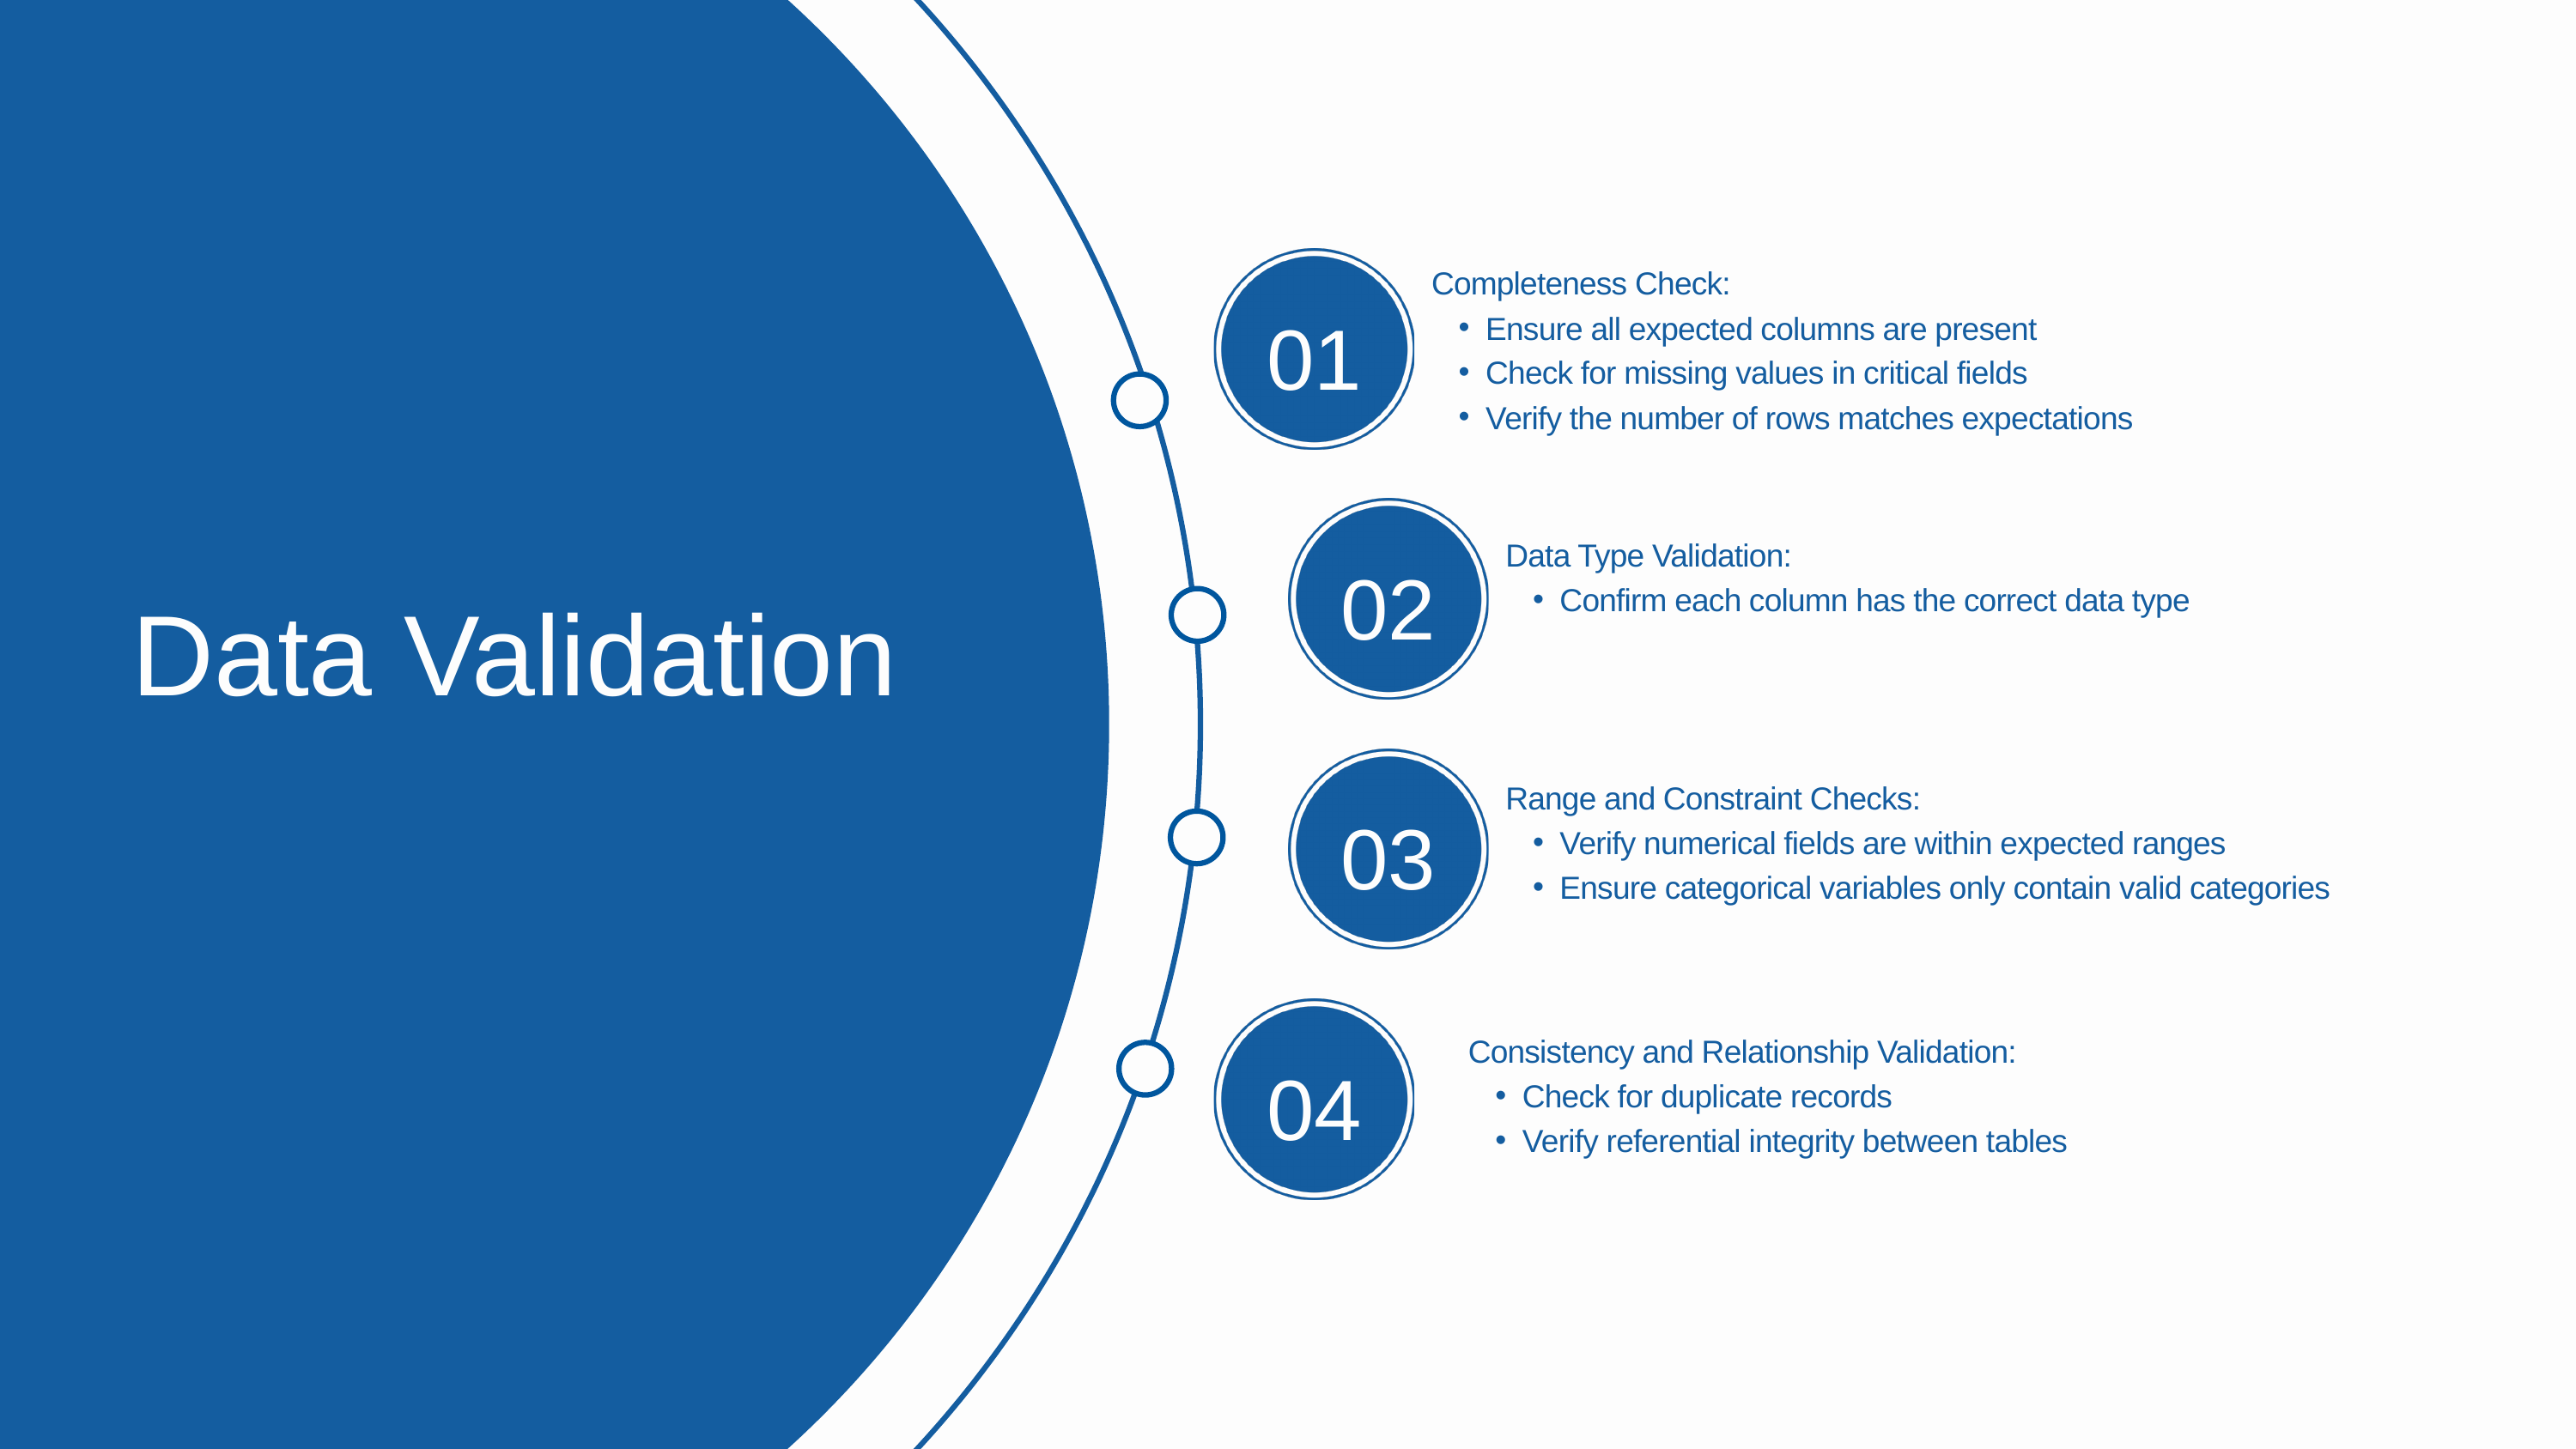

Completeness Check:
Ensure all expected columns are present
Check for missing values in critical fields
Verify the number of rows matches expectations

01

Data Type Validation:
Confirm each column has the correct data type

02
Data Validation

Range and Constraint Checks:
Verify numerical fields are within expected ranges
Ensure categorical variables only contain valid categories
03

Consistency and Relationship Validation:
Check for duplicate records
Verify referential integrity between tables
04